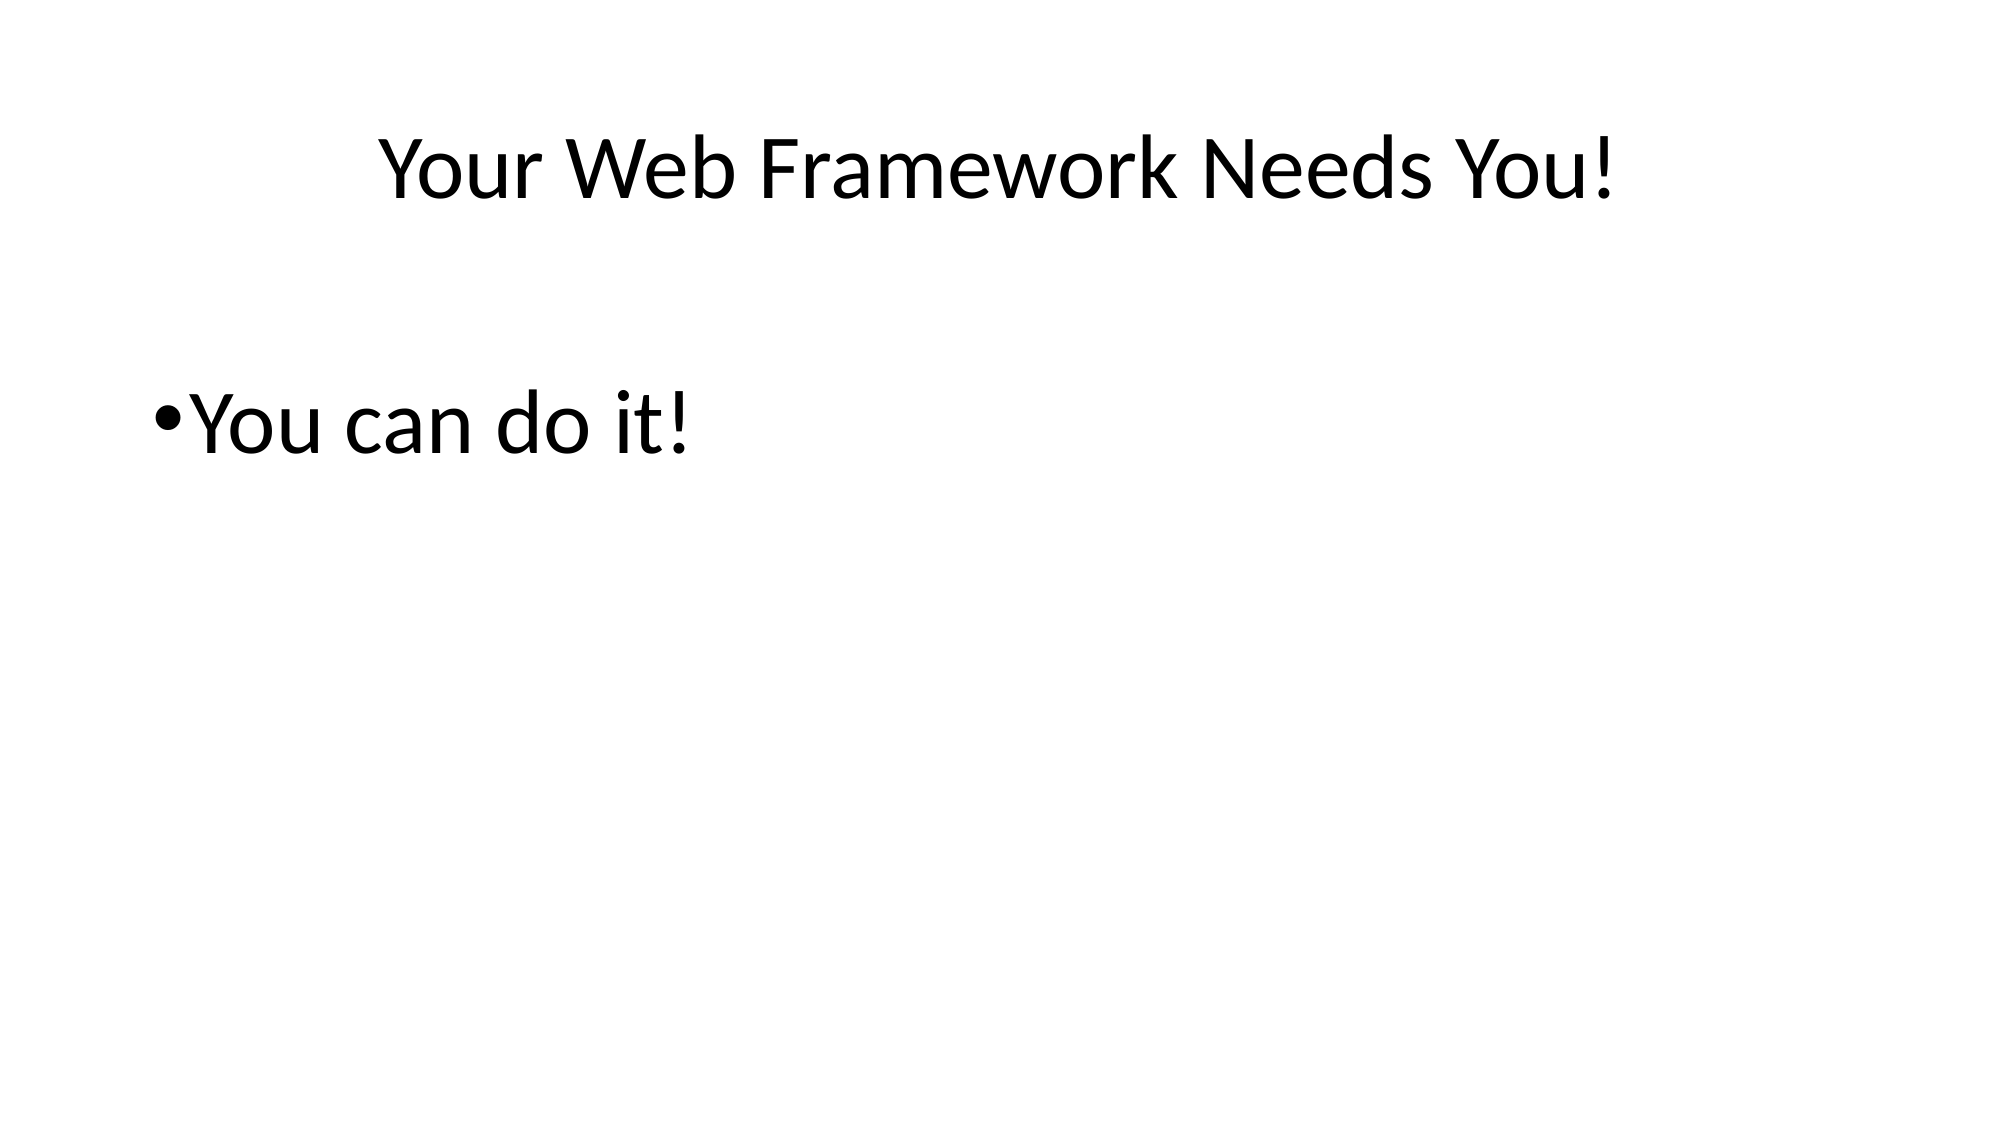

# Your Web Framework Needs You!
You can do it!